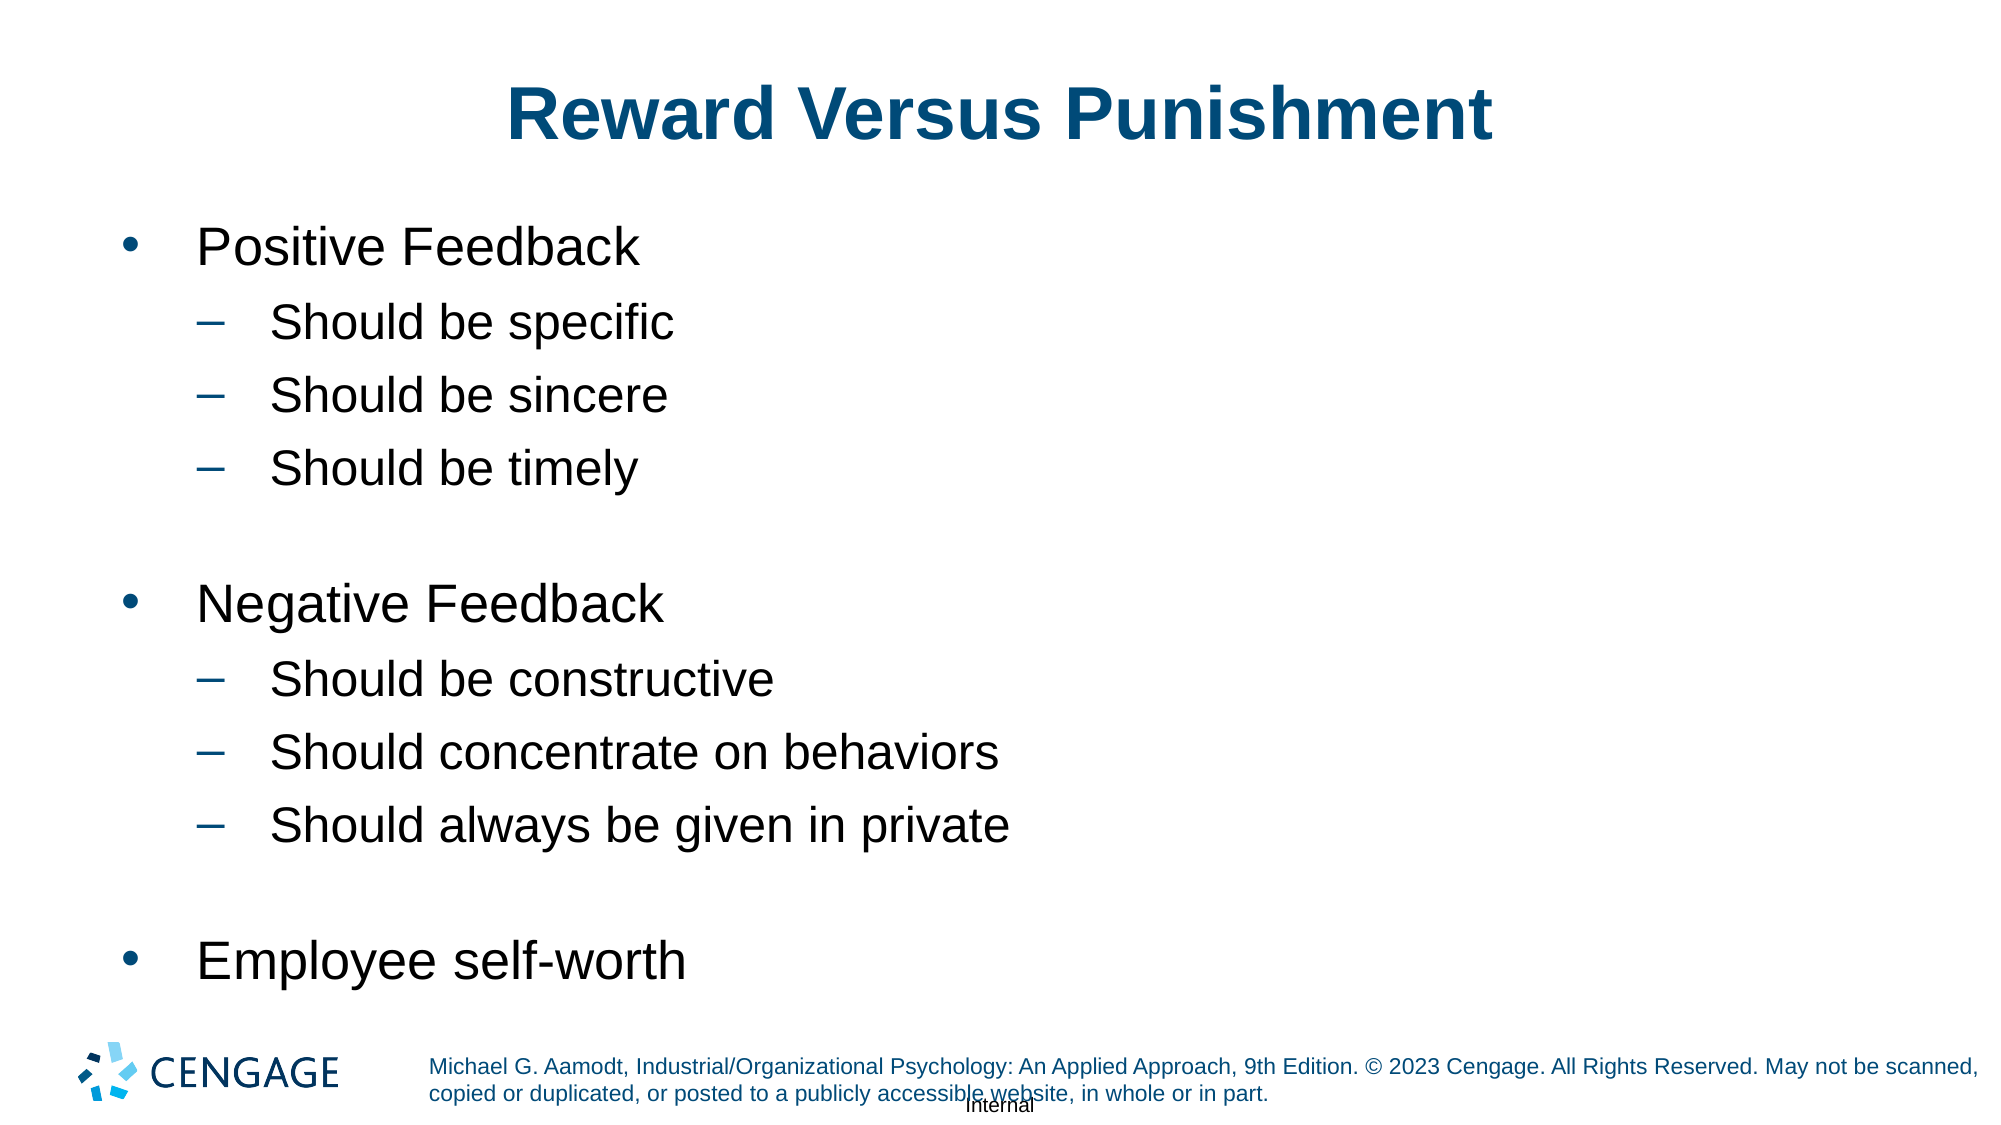

# Reward Versus Punishment
Positive Feedback
Should be specific
Should be sincere
Should be timely
Negative Feedback
Should be constructive
Should concentrate on behaviors
Should always be given in private
Employee self-worth